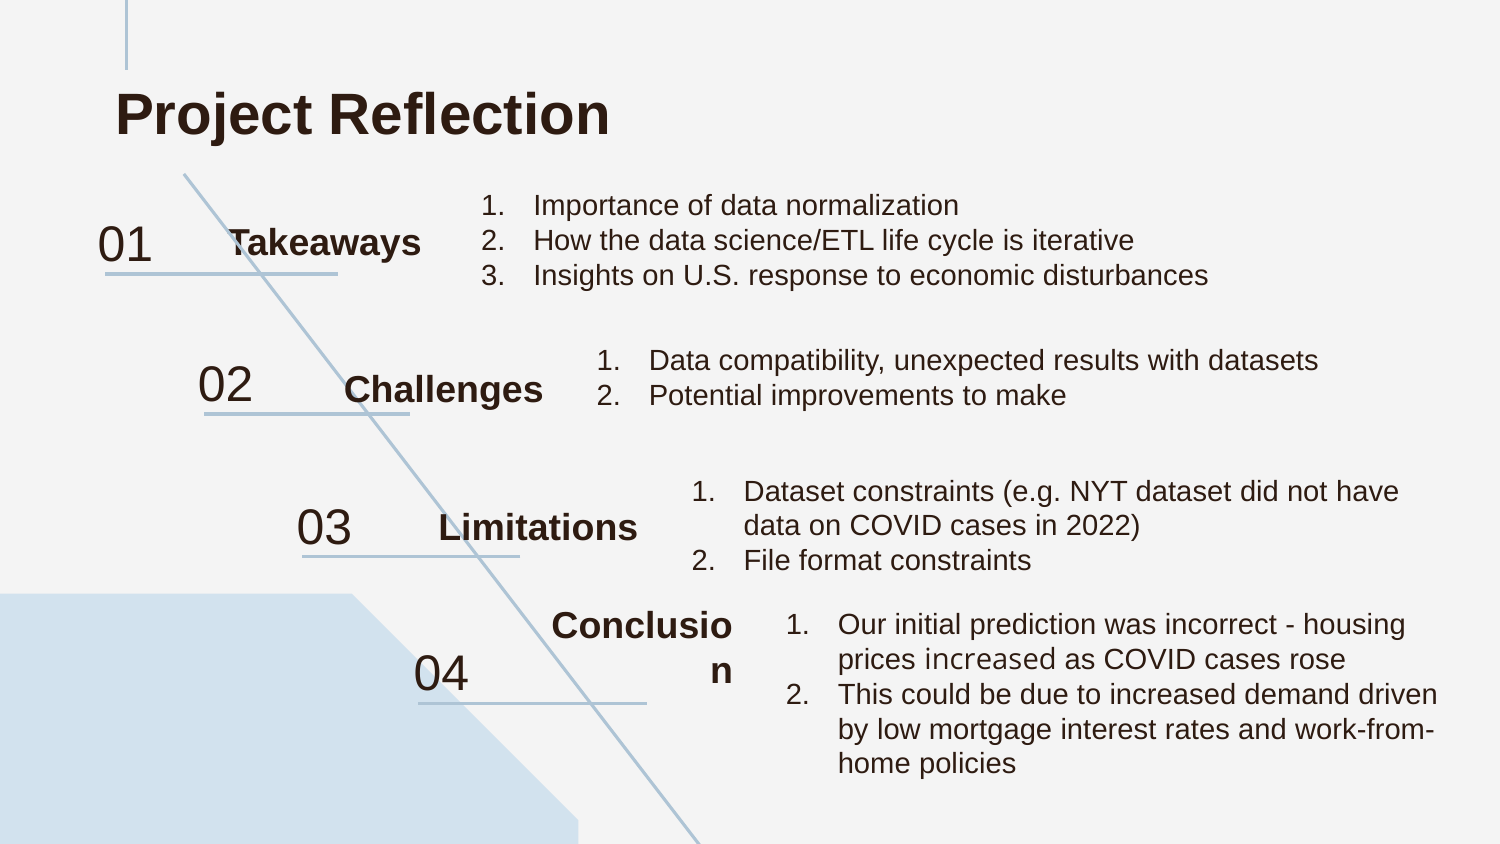

# Project Reflection
Importance of data normalization
How the data science/ETL life cycle is iterative
Insights on U.S. response to economic disturbances
01
Takeaways
Data compatibility, unexpected results with datasets
Potential improvements to make
02
Challenges
03
Dataset constraints (e.g. NYT dataset did not have data on COVID cases in 2022)
File format constraints
Limitations
Our initial prediction was incorrect - housing prices increased as COVID cases rose
This could be due to increased demand driven by low mortgage interest rates and work-from-home policies
04
Conclusion